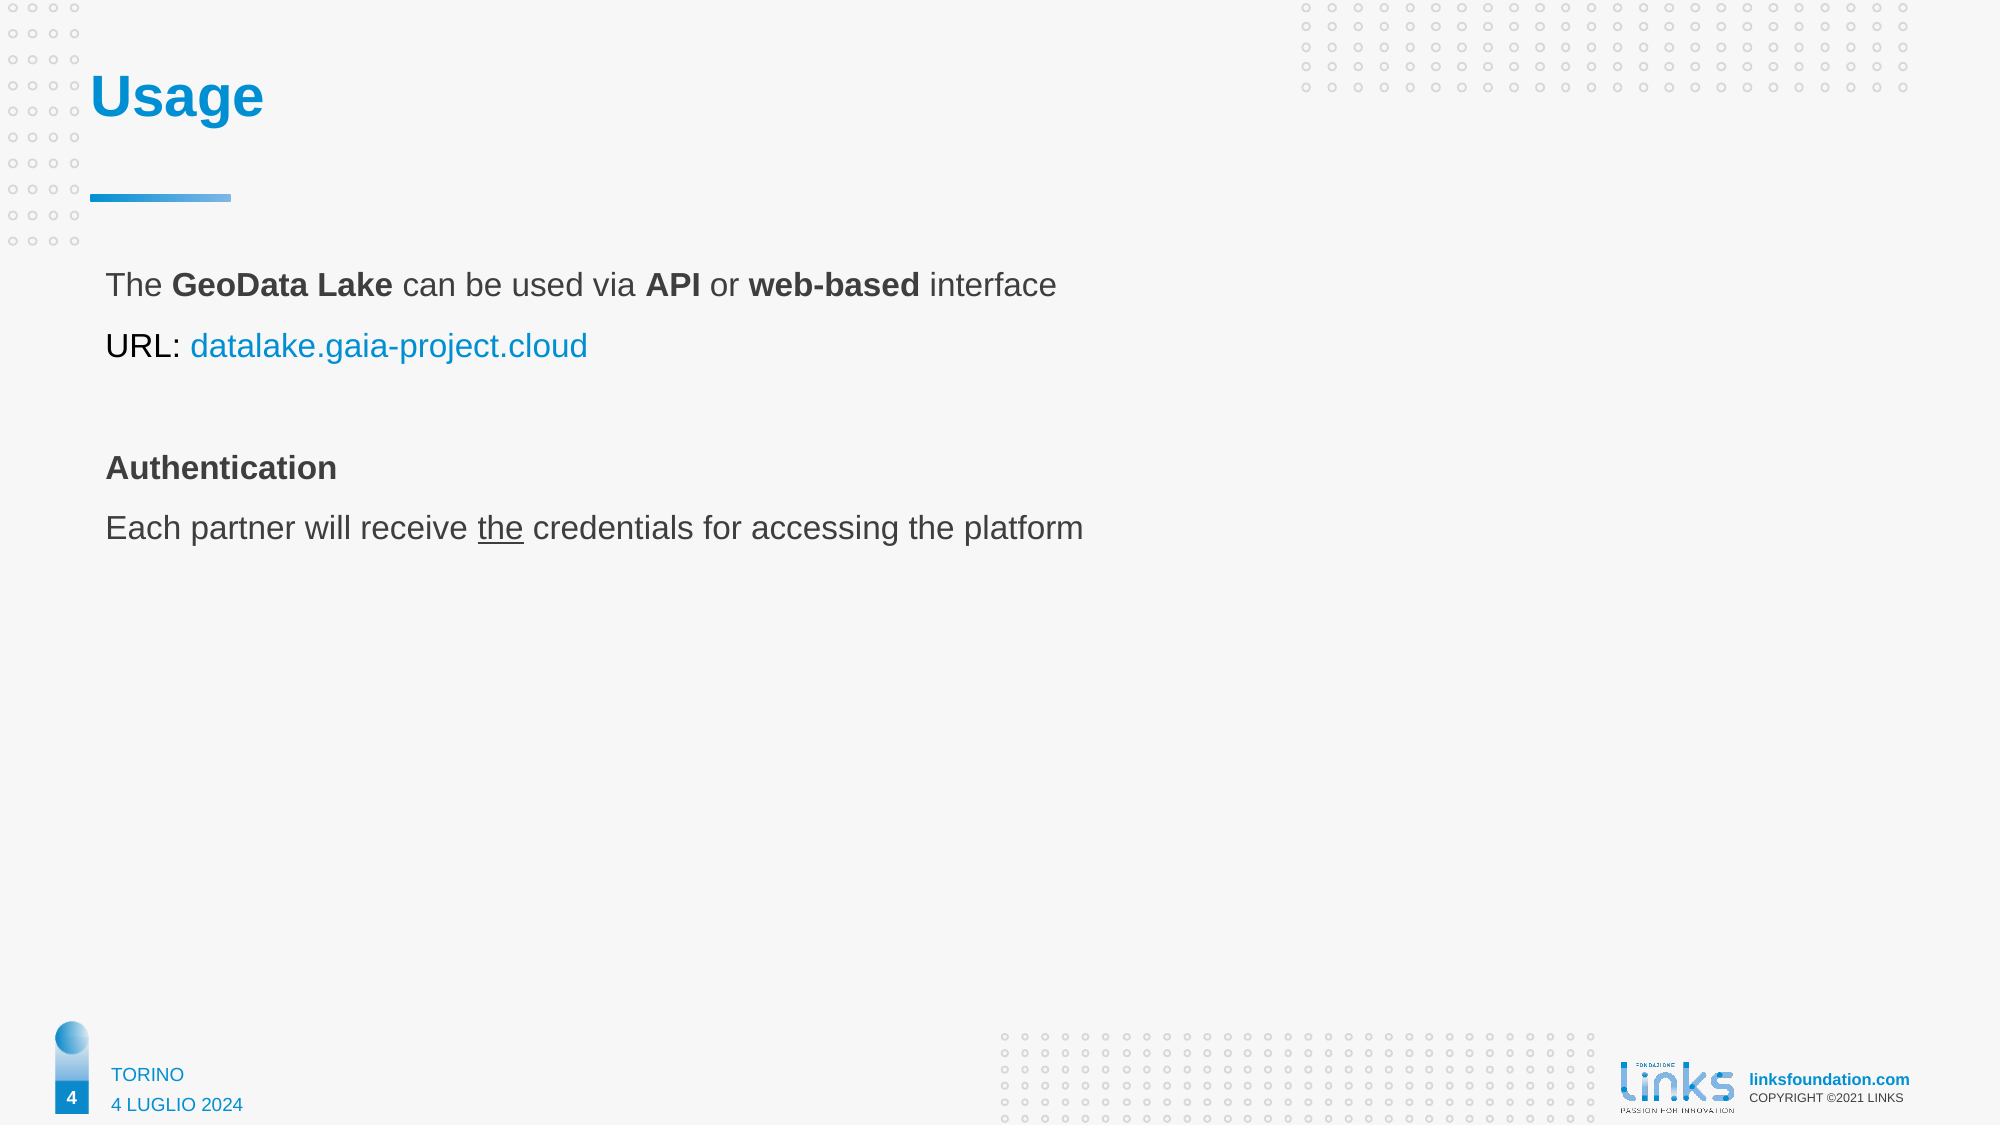

Usage

The GeoData Lake can be used via API or web-based interface
URL: datalake.gaia-project.cloud

Authentication
Each partner will receive the credentials for accessing the platform
4 luglio 2024